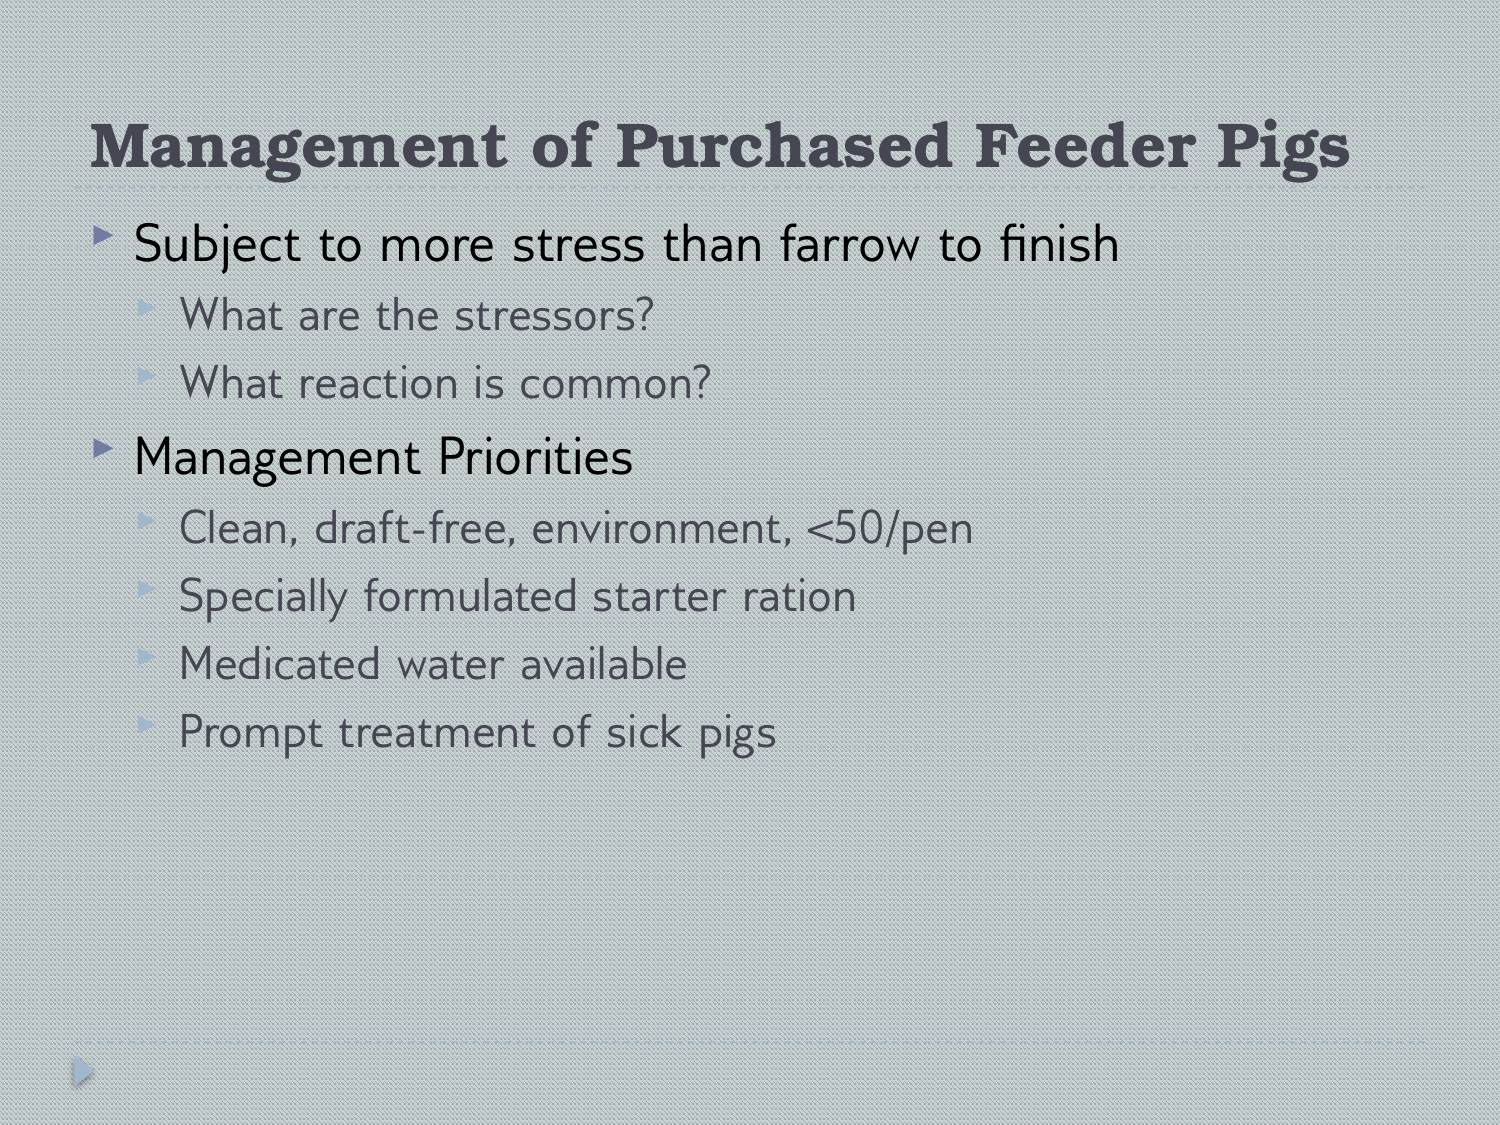

# Management of Purchased Feeder Pigs
Subject to more stress than farrow to finish
What are the stressors?
What reaction is common?
Management Priorities
Clean, draft-free, environment, <50/pen
Specially formulated starter ration
Medicated water available
Prompt treatment of sick pigs